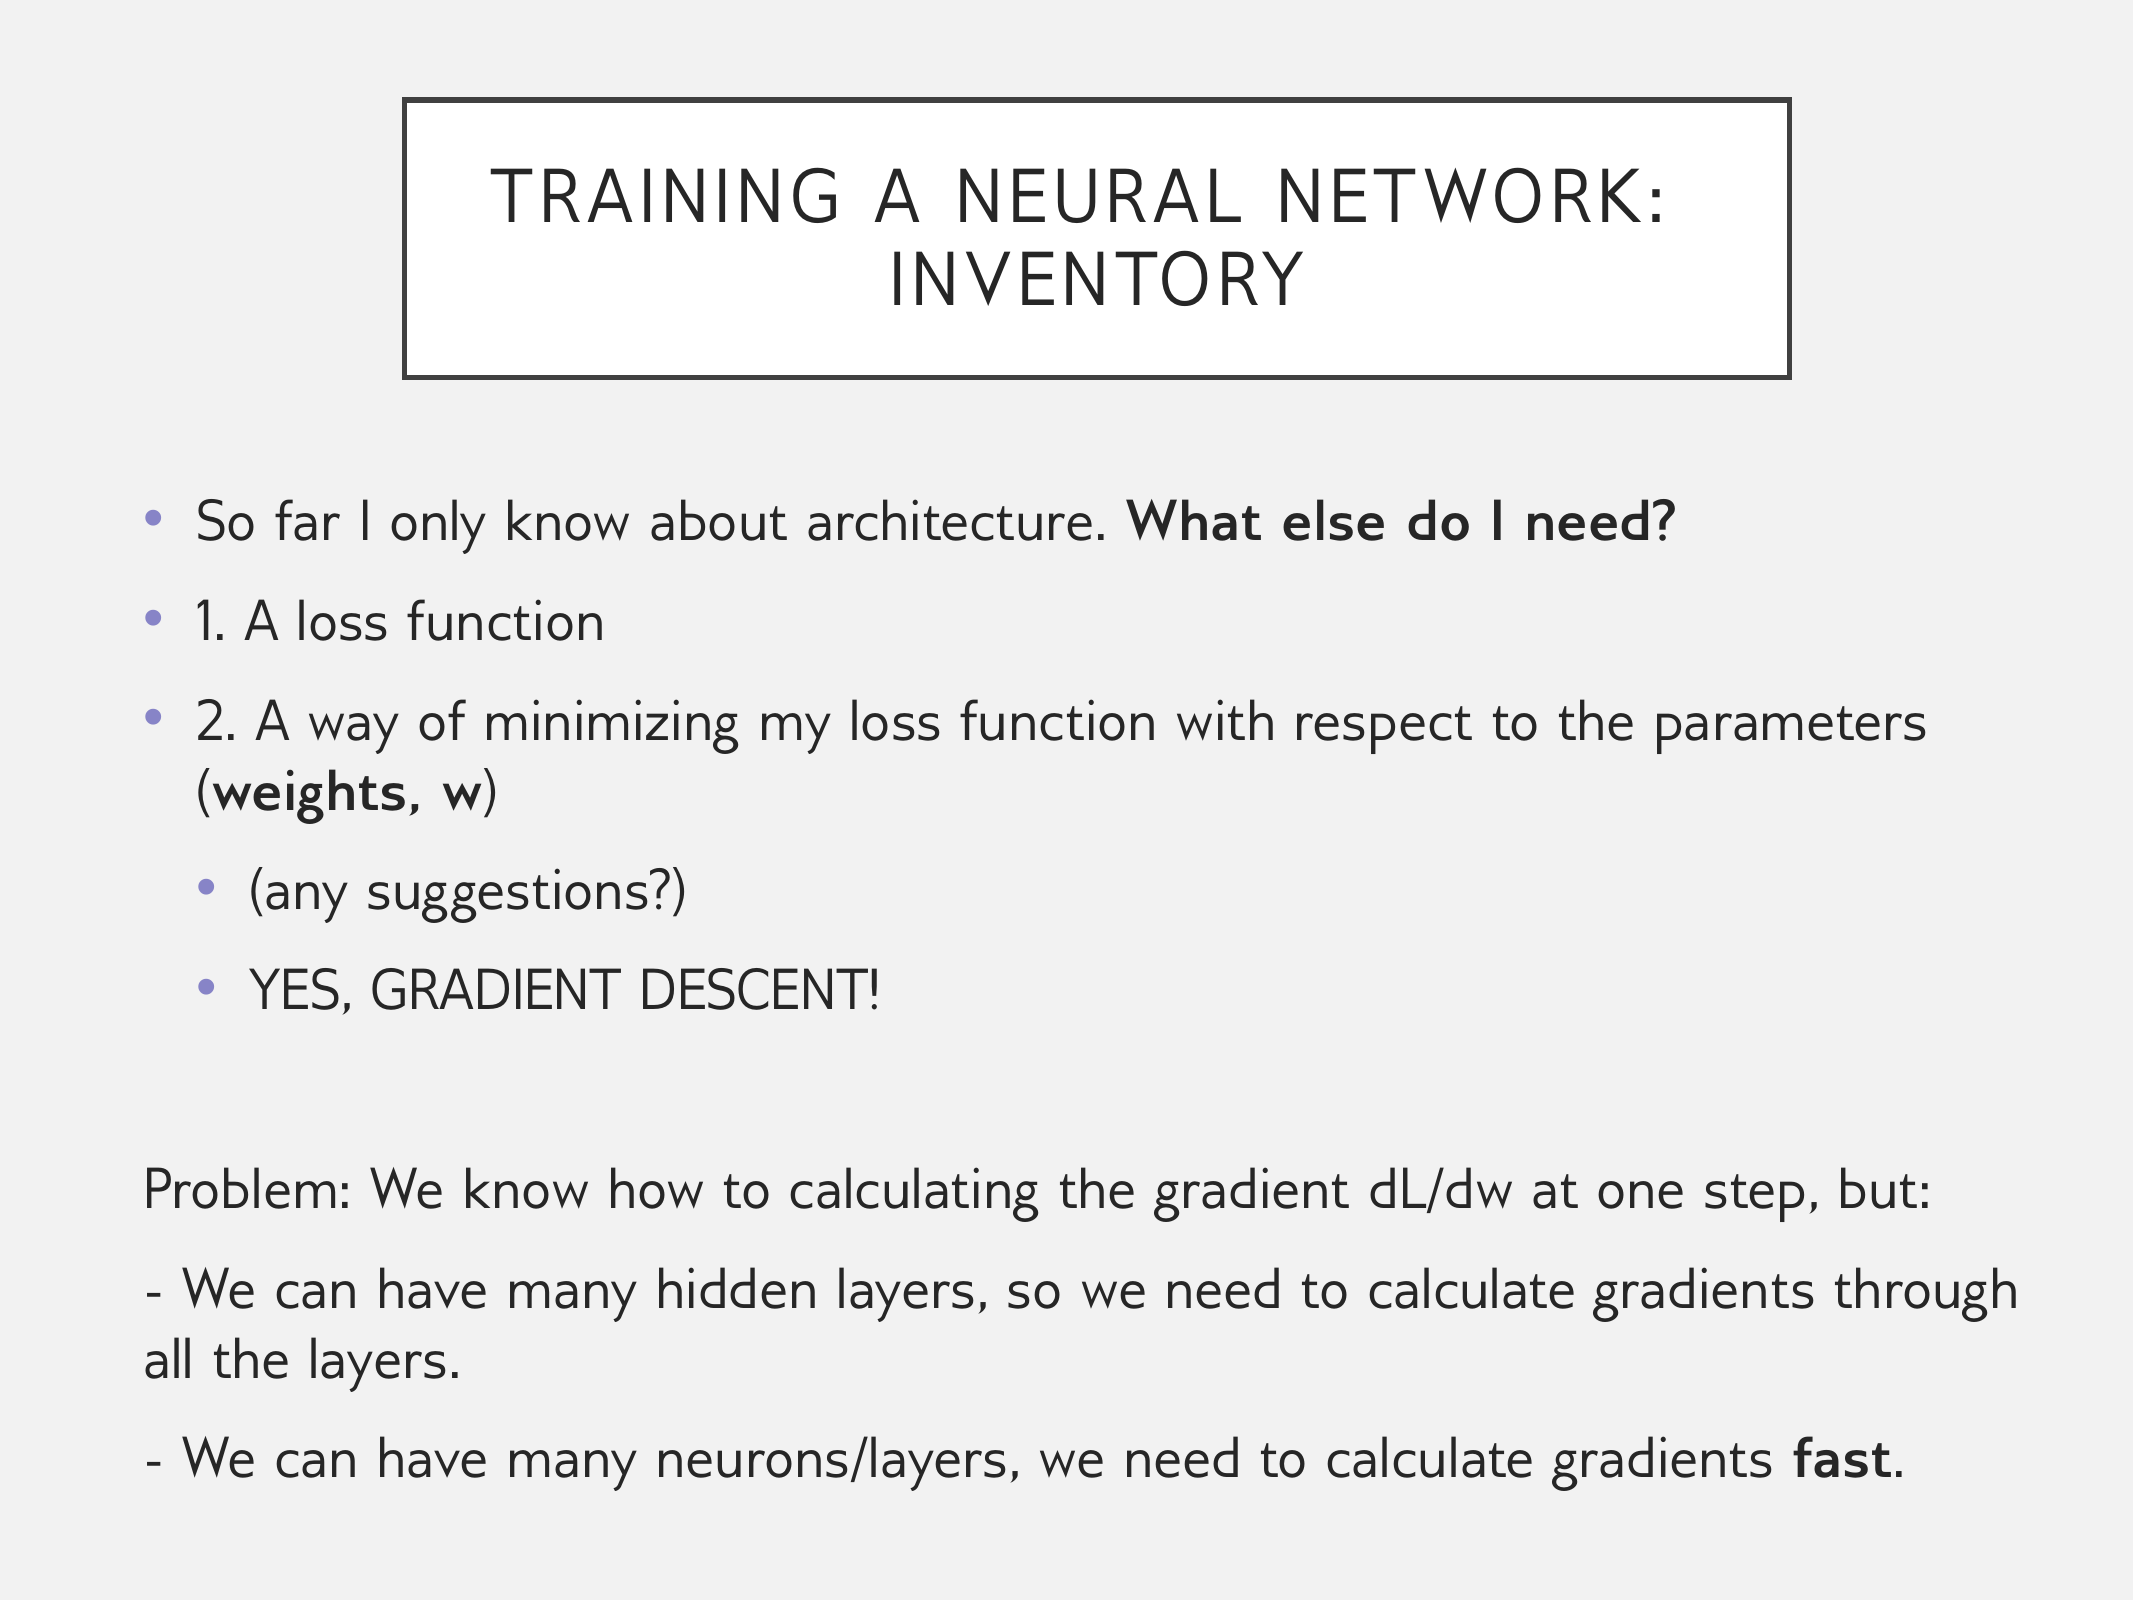

# Training a neural network:  inventory
So far I only know about architecture. What else do I need?
1. A loss function
2. A way of minimizing my loss function with respect to the parameters (weights, w)
(any suggestions?)
YES, GRADIENT DESCENT!

Problem: We know how to calculating the gradient dL/dw at one step, but:
- We can have many hidden layers, so we need to calculate gradients through all the layers.
- We can have many neurons/layers, we need to calculate gradients fast.